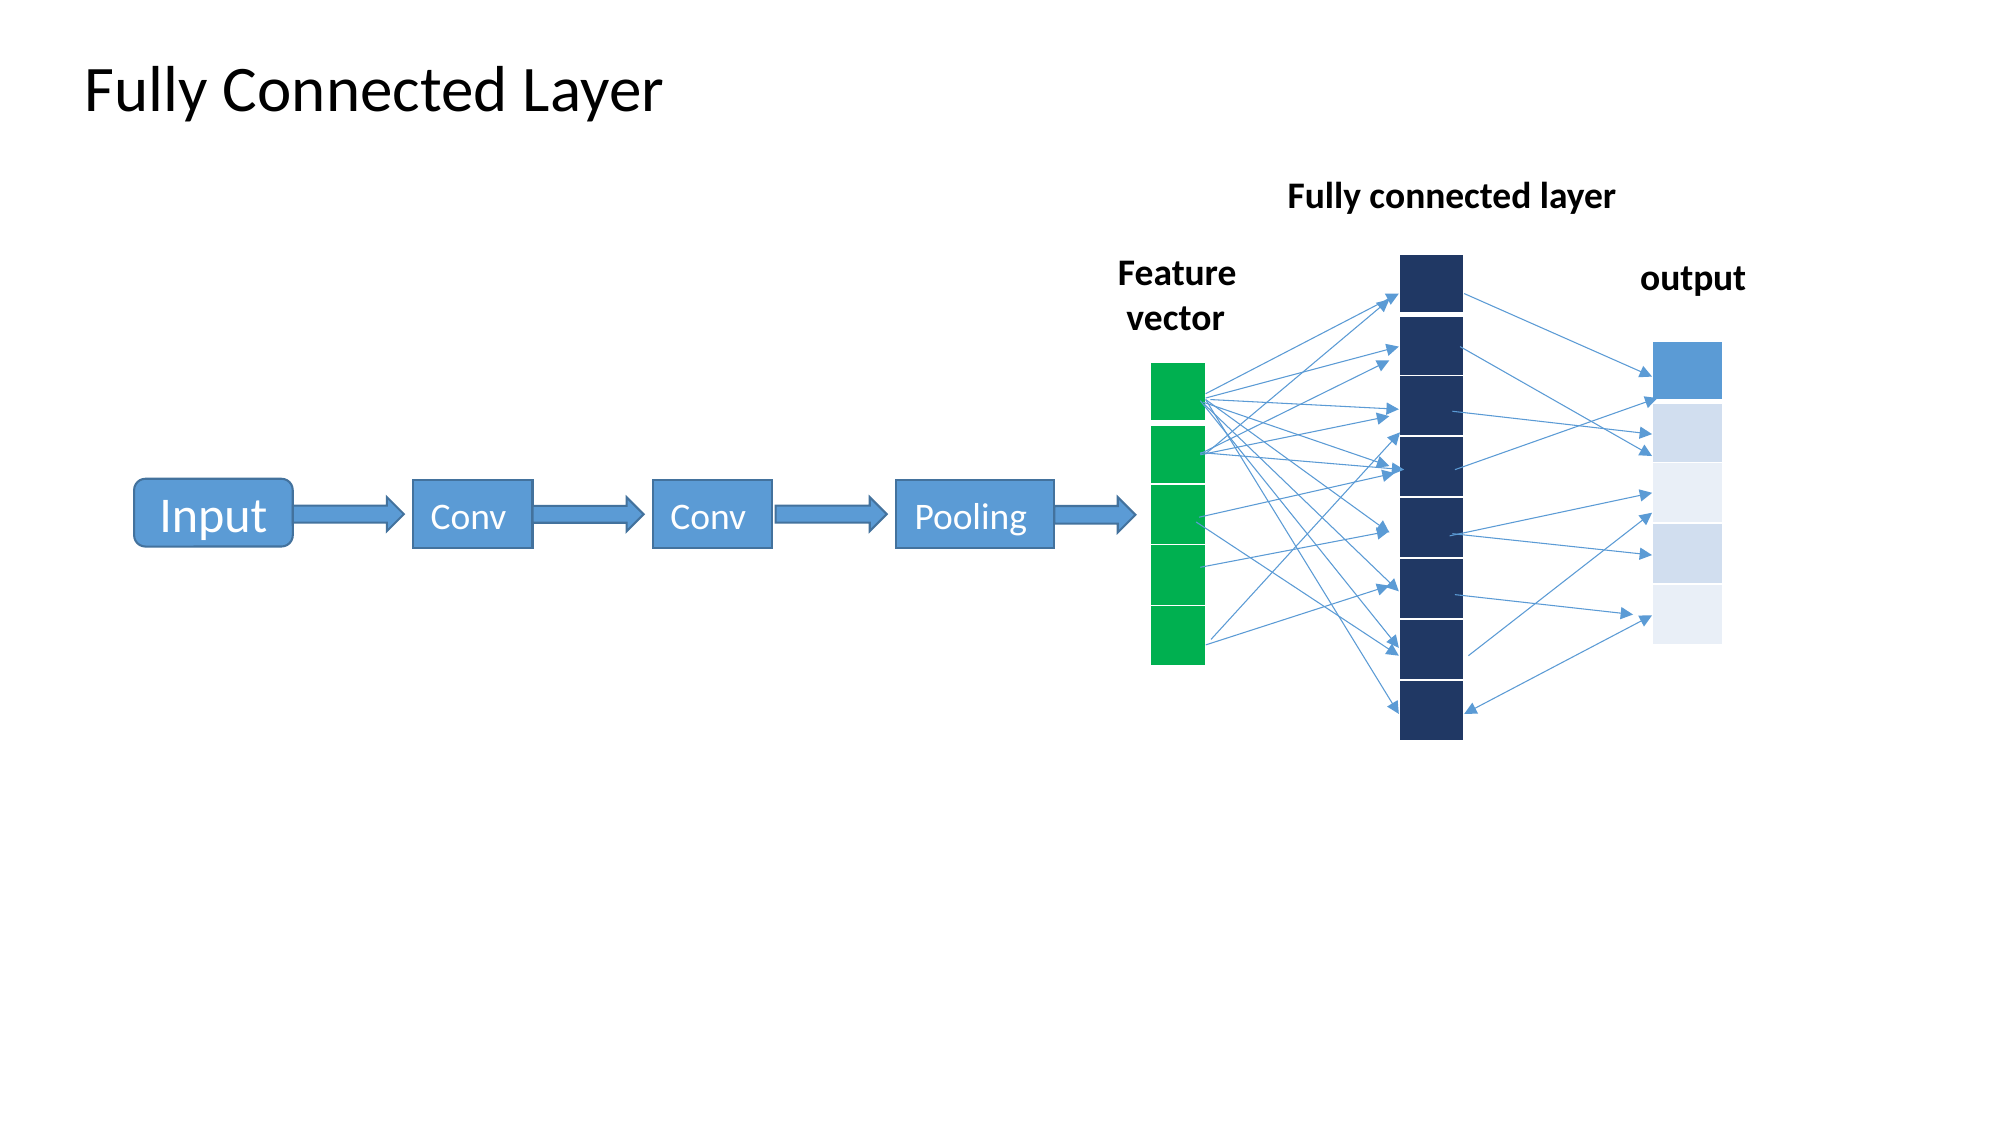

# Fully Connected Layer
Fully connected layer
Feature
 vector
output
|  |
| --- |
|  |
|  |
|  |
|  |
|  |
|  |
|  |
|  |
| --- |
|  |
|  |
|  |
|  |
|  |
| --- |
|  |
|  |
|  |
|  |
Input
Conv
Pooling
Conv